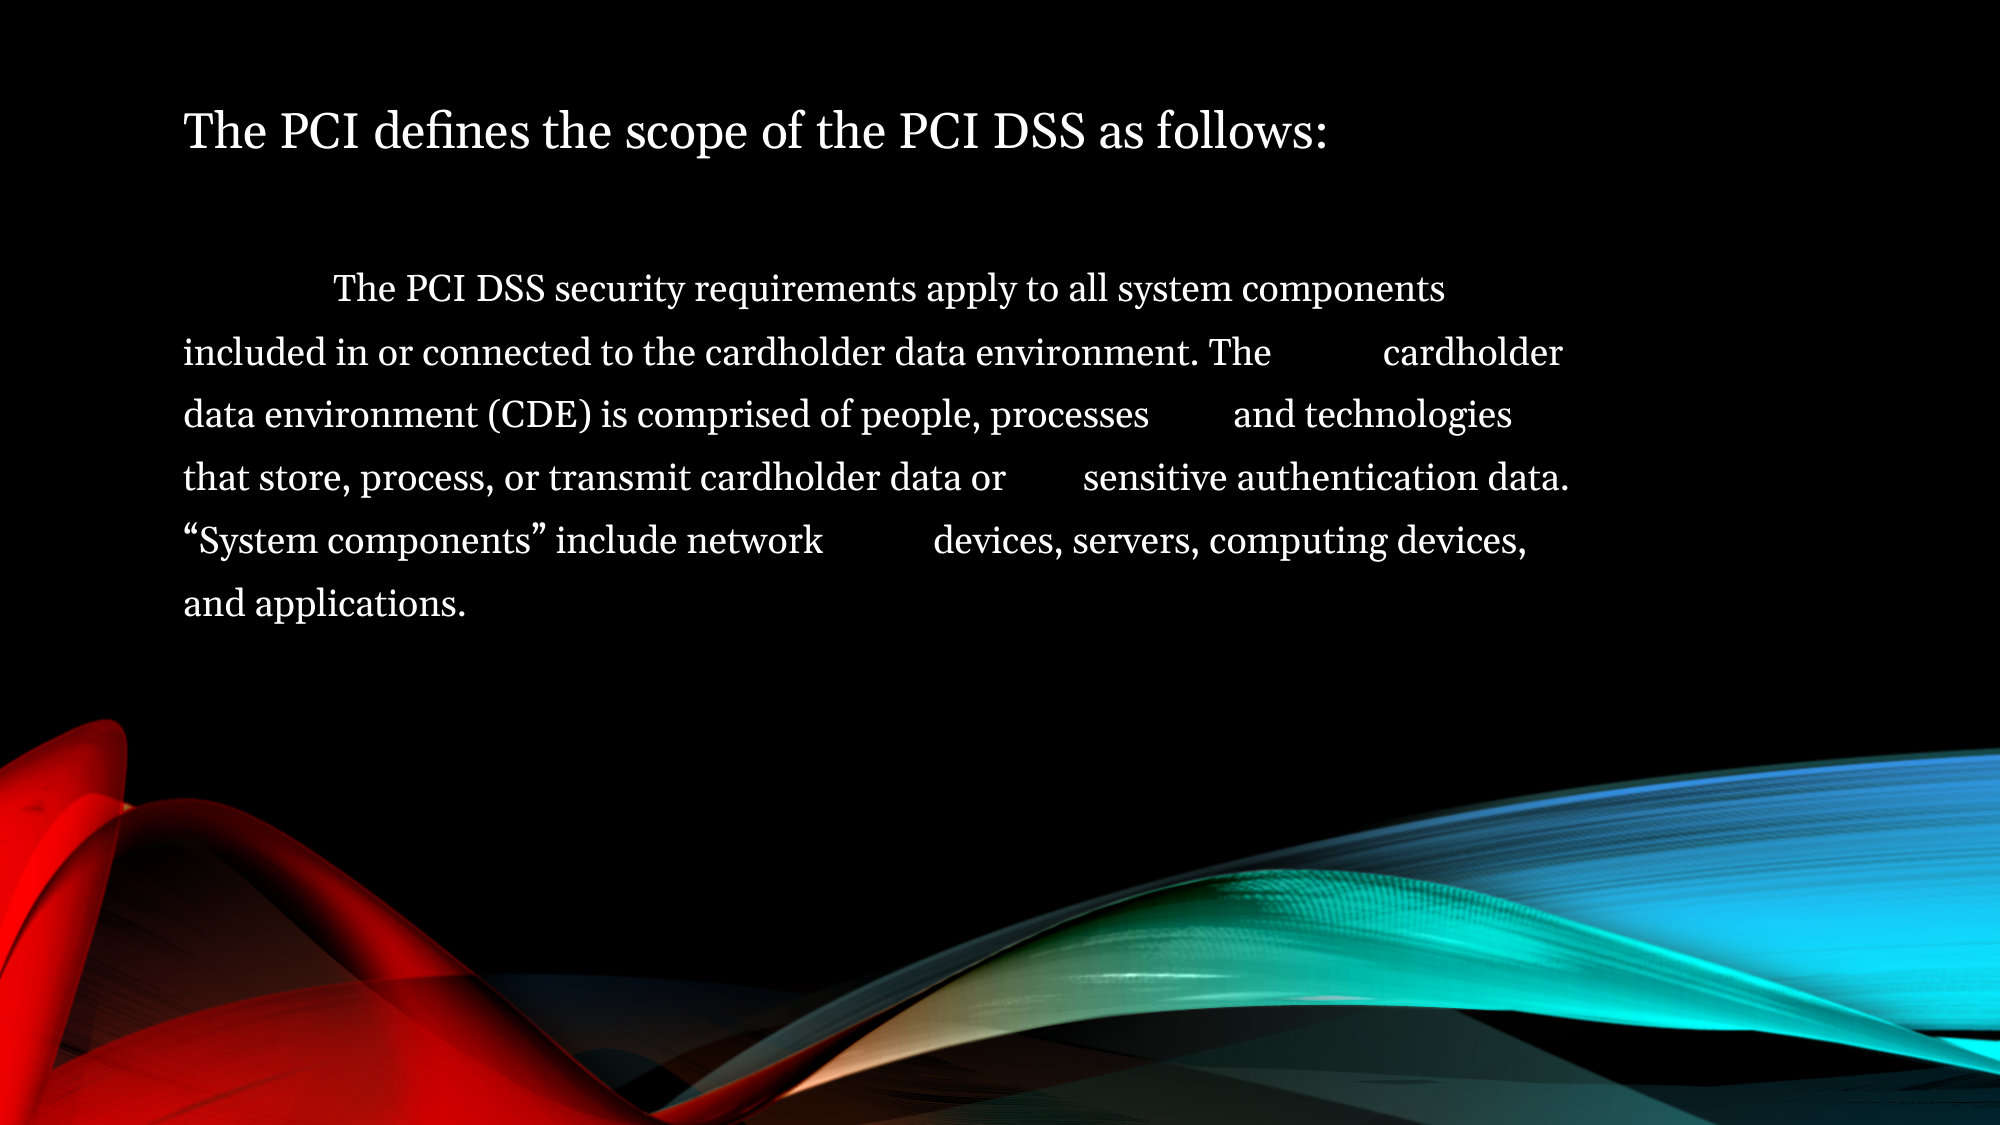

The PCI defines the scope of the PCI DSS as follows:

	The PCI DSS security requirements apply to all system components 	included in or connected to the cardholder data environment. The 	cardholder data environment (CDE) is comprised of people, processes 	and technologies that store, process, or transmit cardholder data or 	sensitive authentication data. “System components” include network 	devices, servers, computing devices, and applications.